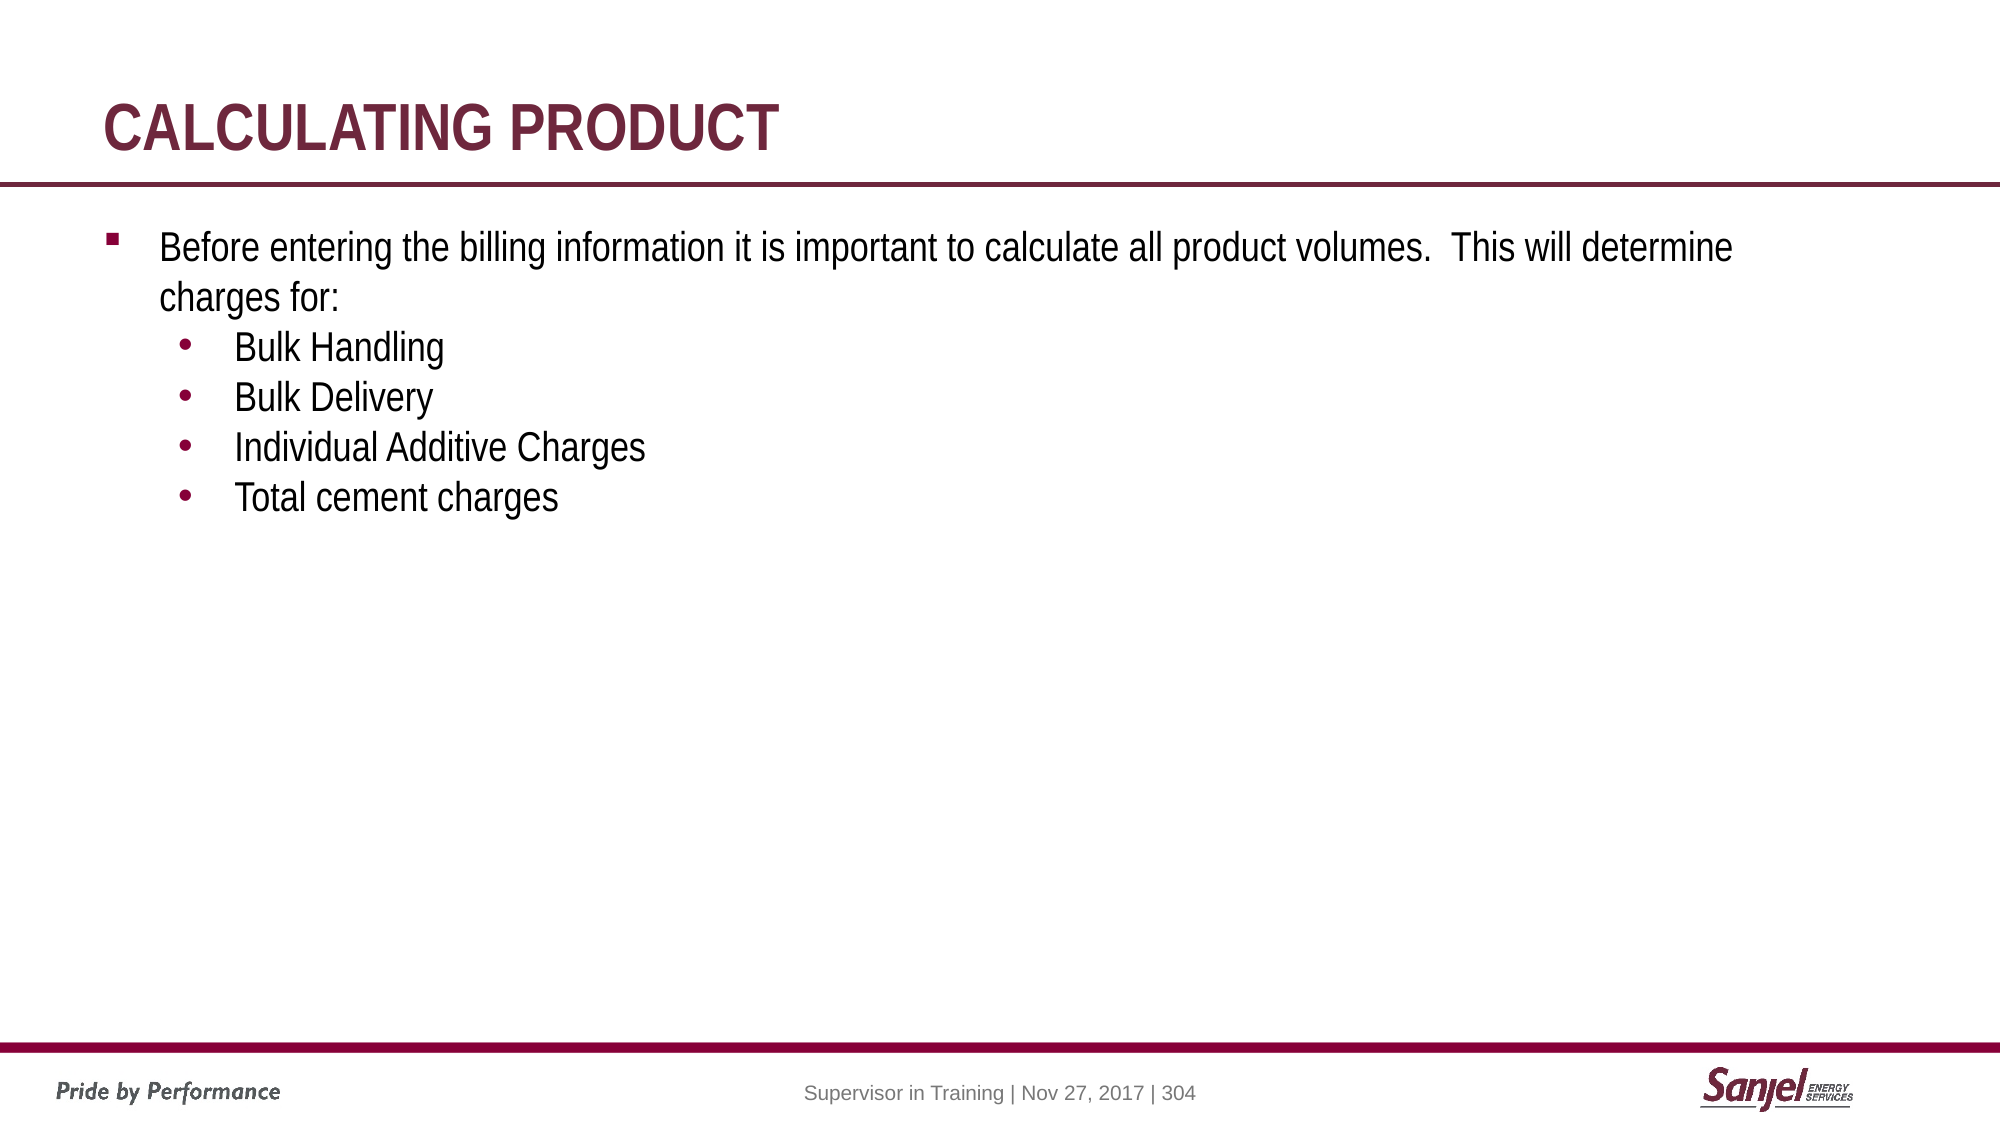

# Calculating Product

Before entering the billing information it is important to calculate all product volumes.  This will determine charges for:
Bulk Handling
Bulk Delivery
Individual Additive Charges
Total cement charges